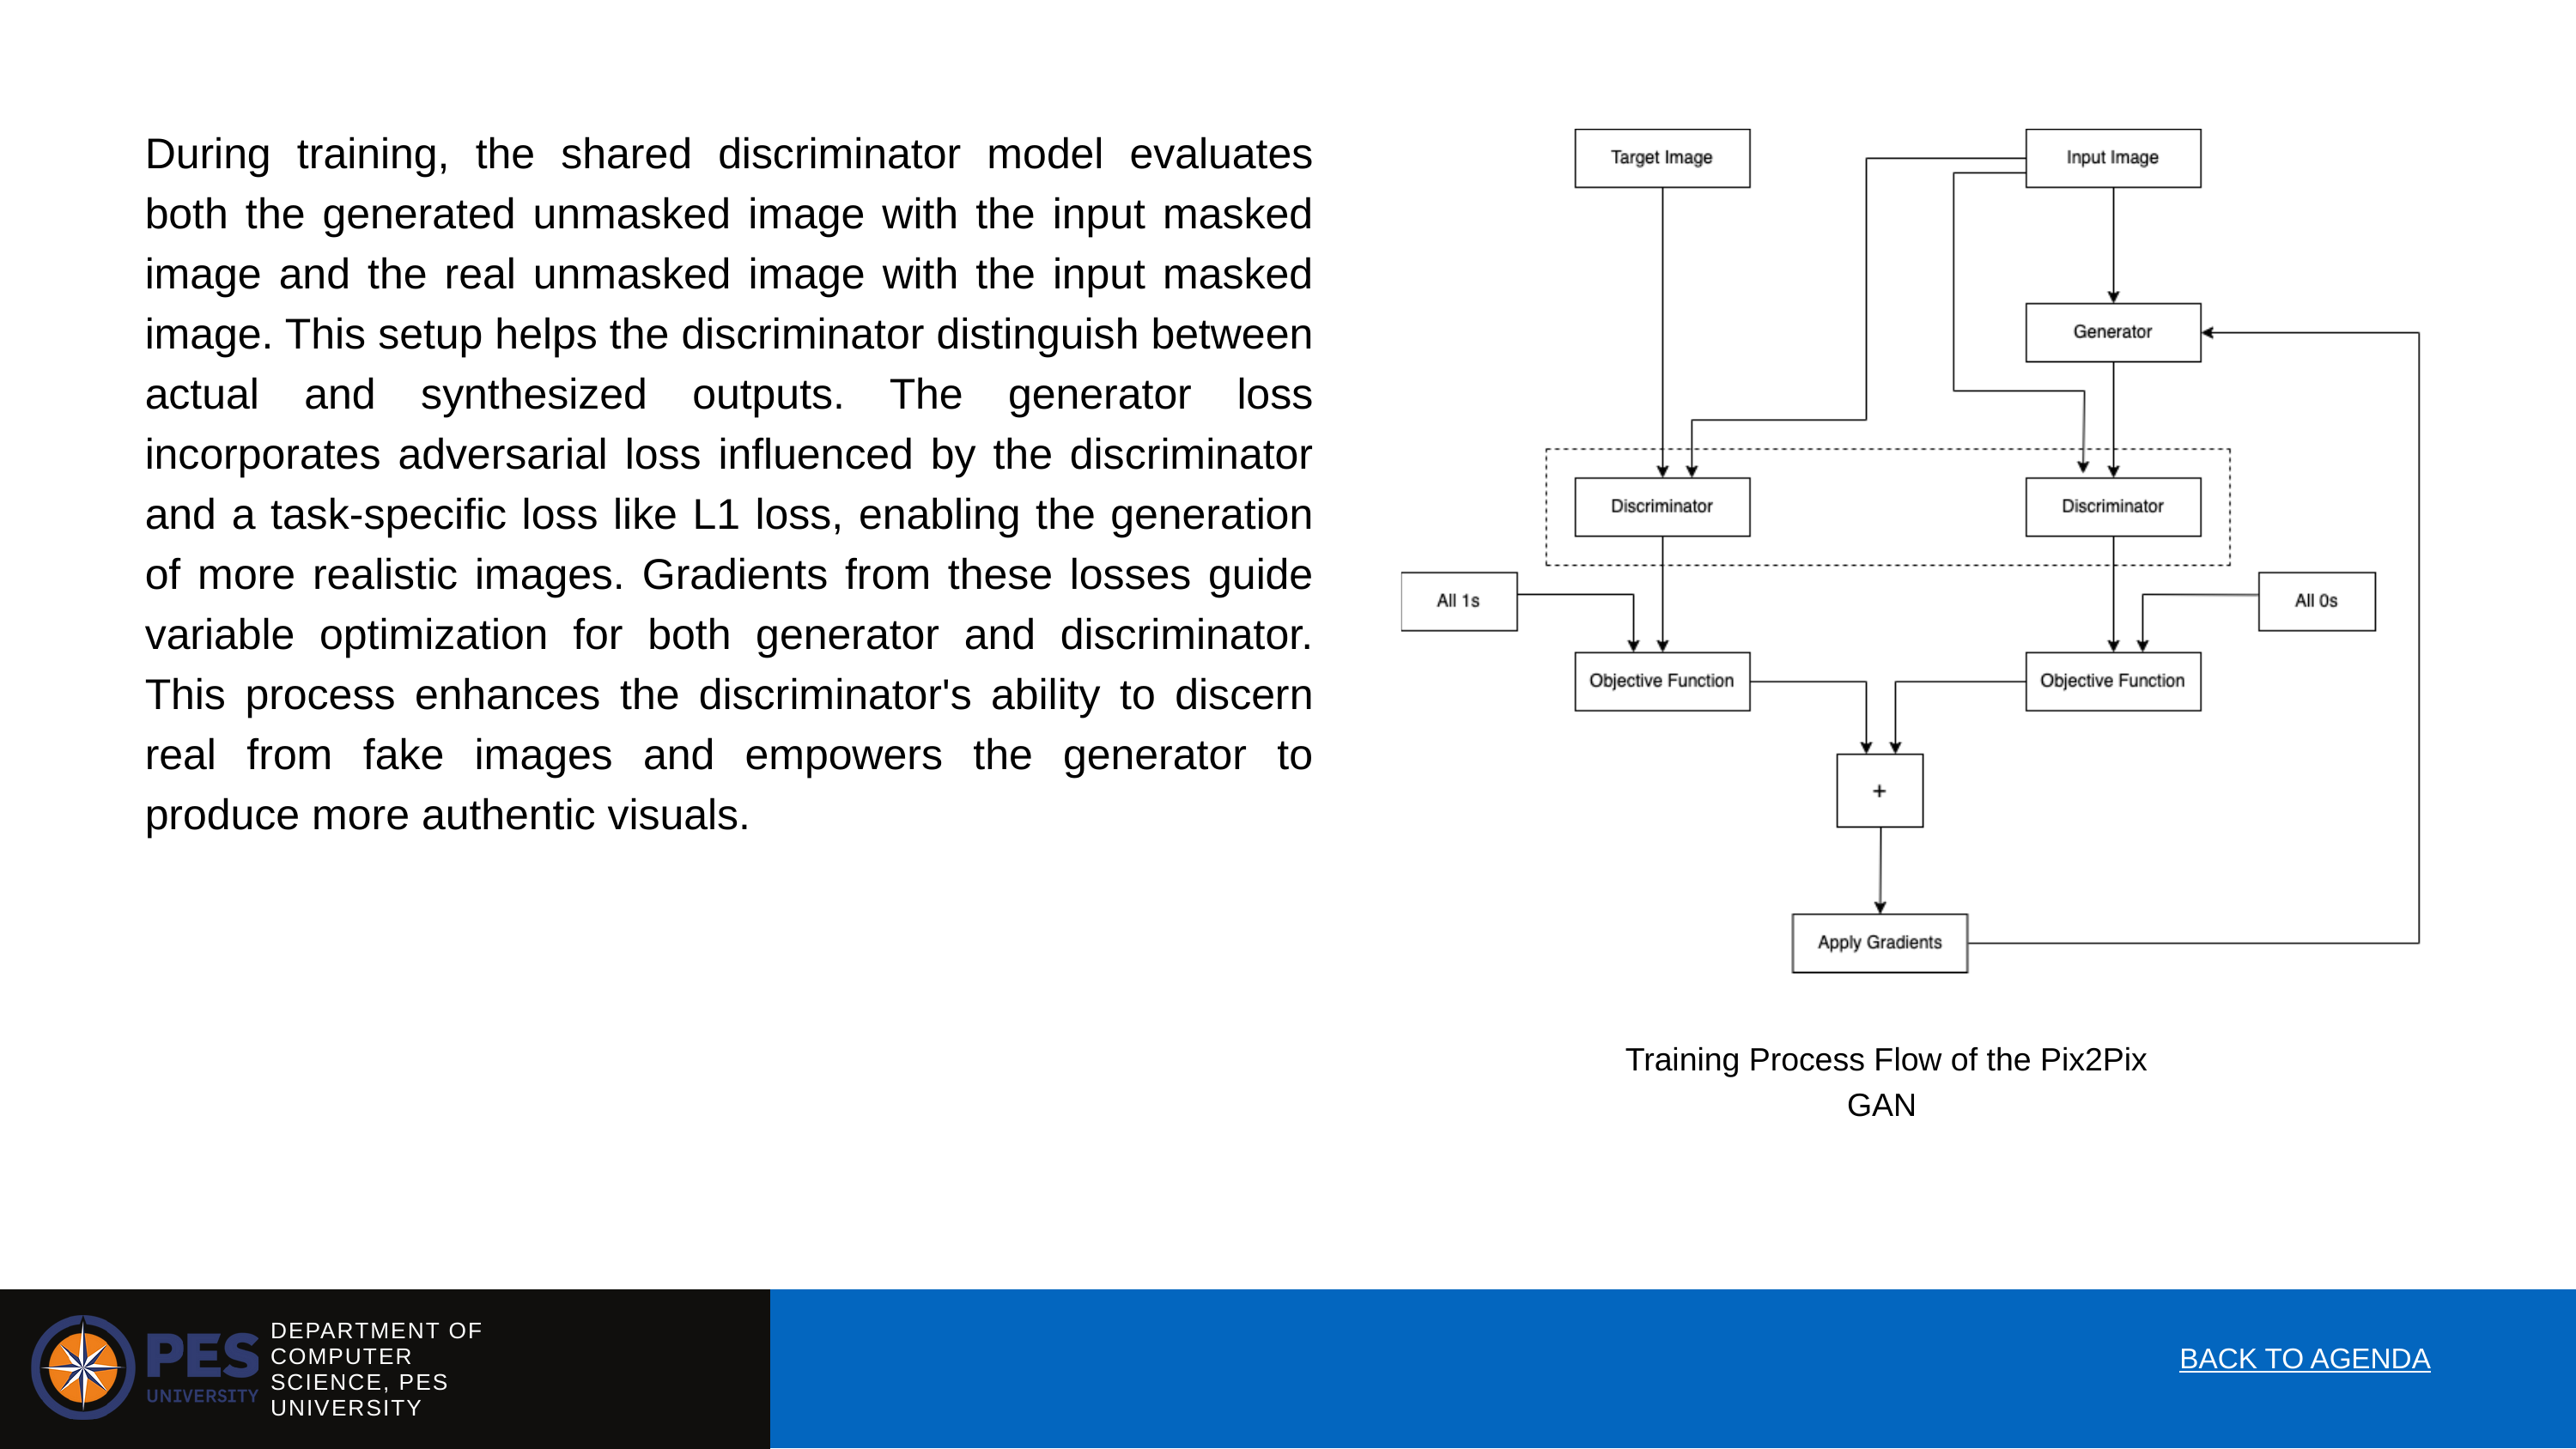

During training, the shared discriminator model evaluates both the generated unmasked image with the input masked image and the real unmasked image with the input masked image. This setup helps the discriminator distinguish between actual and synthesized outputs. The generator loss incorporates adversarial loss influenced by the discriminator and a task-specific loss like L1 loss, enabling the generation of more realistic images. Gradients from these losses guide variable optimization for both generator and discriminator. This process enhances the discriminator's ability to discern real from fake images and empowers the generator to produce more authentic visuals.

Training Process Flow of the Pix2Pix GAN

DEPARTMENT OF COMPUTER SCIENCE, PES UNIVERSITY
BACK TO AGENDA